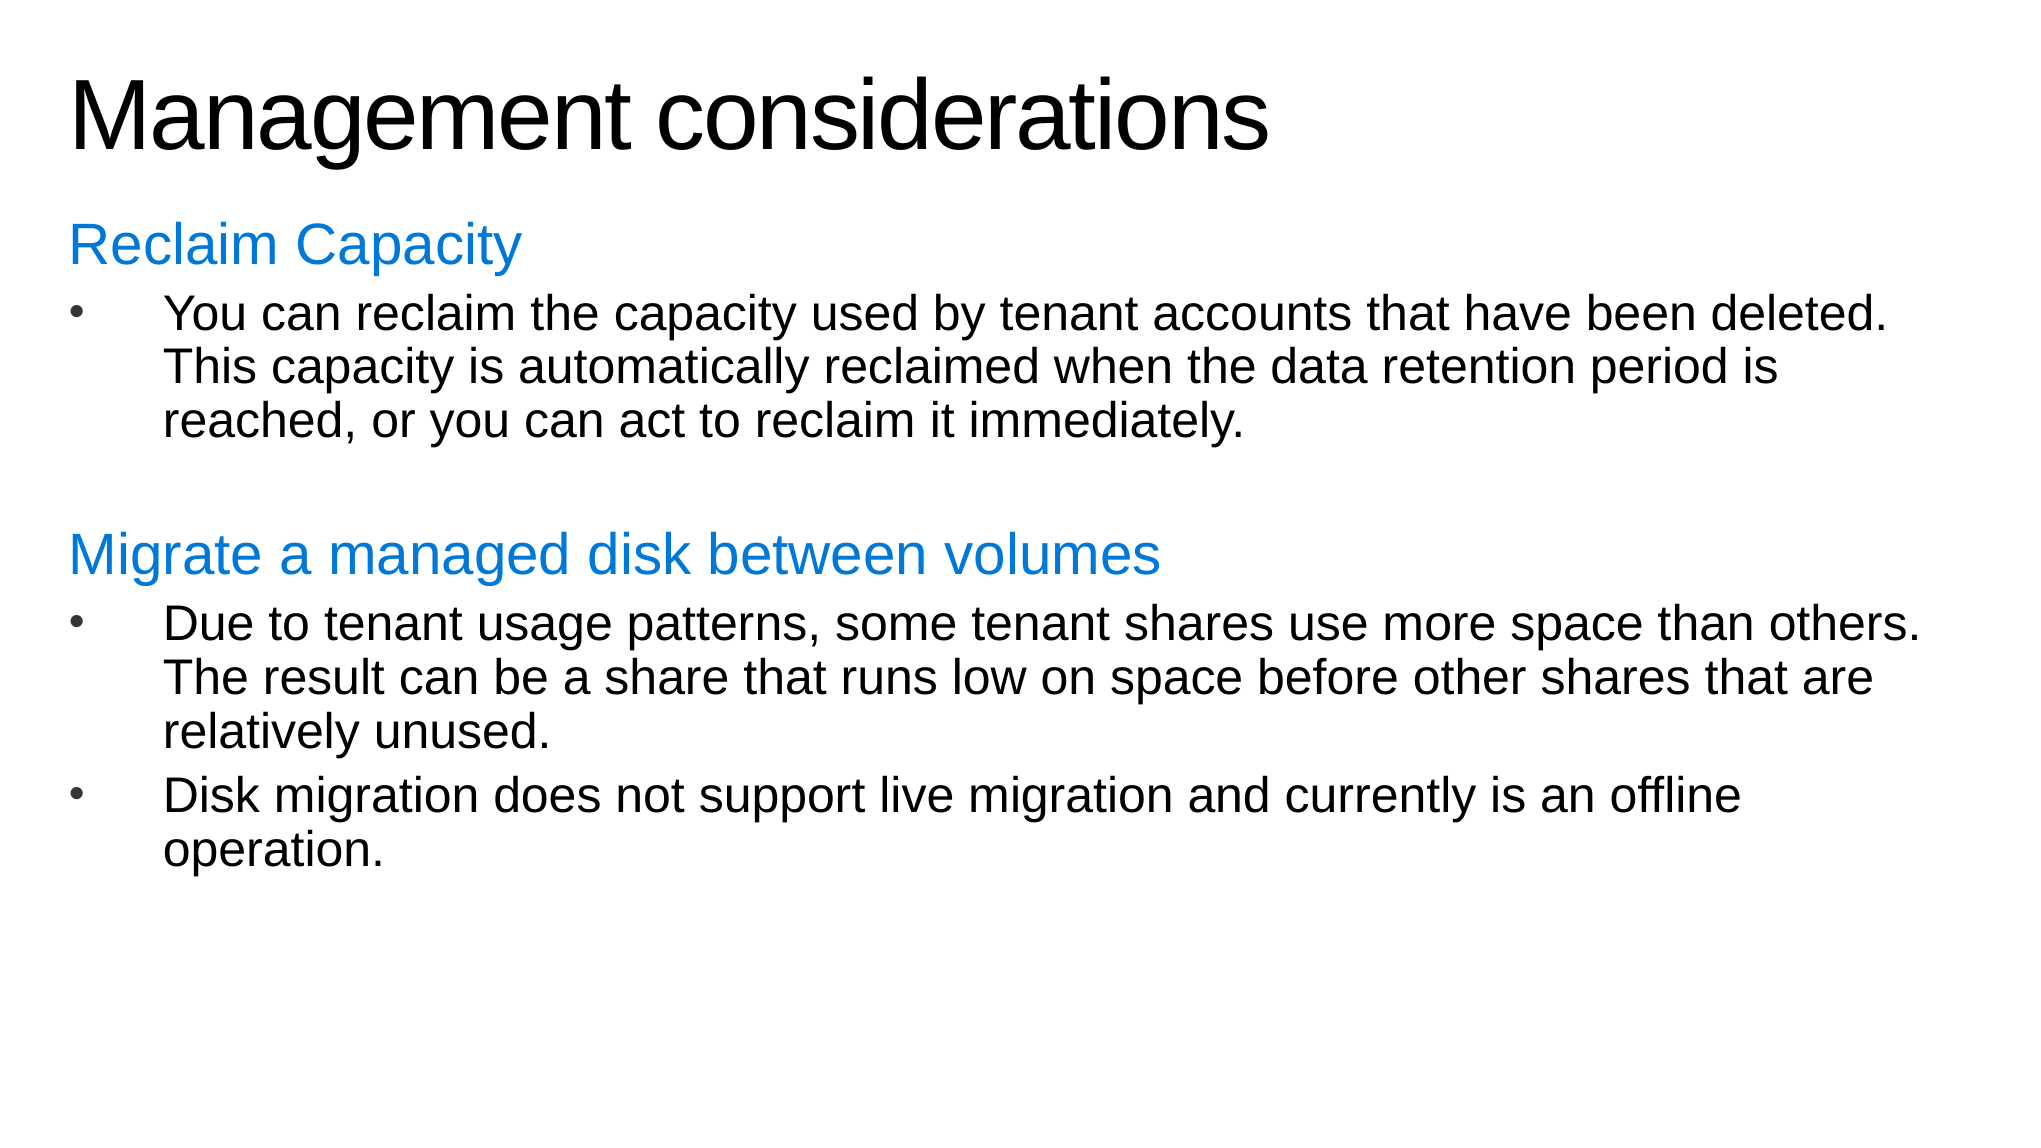

# Management considerations
Reclaim Capacity
You can reclaim the capacity used by tenant accounts that have been deleted. This capacity is automatically reclaimed when the data retention period is reached, or you can act to reclaim it immediately.

Migrate a managed disk between volumes
Due to tenant usage patterns, some tenant shares use more space than others. The result can be a share that runs low on space before other shares that are relatively unused.
Disk migration does not support live migration and currently is an offline operation.